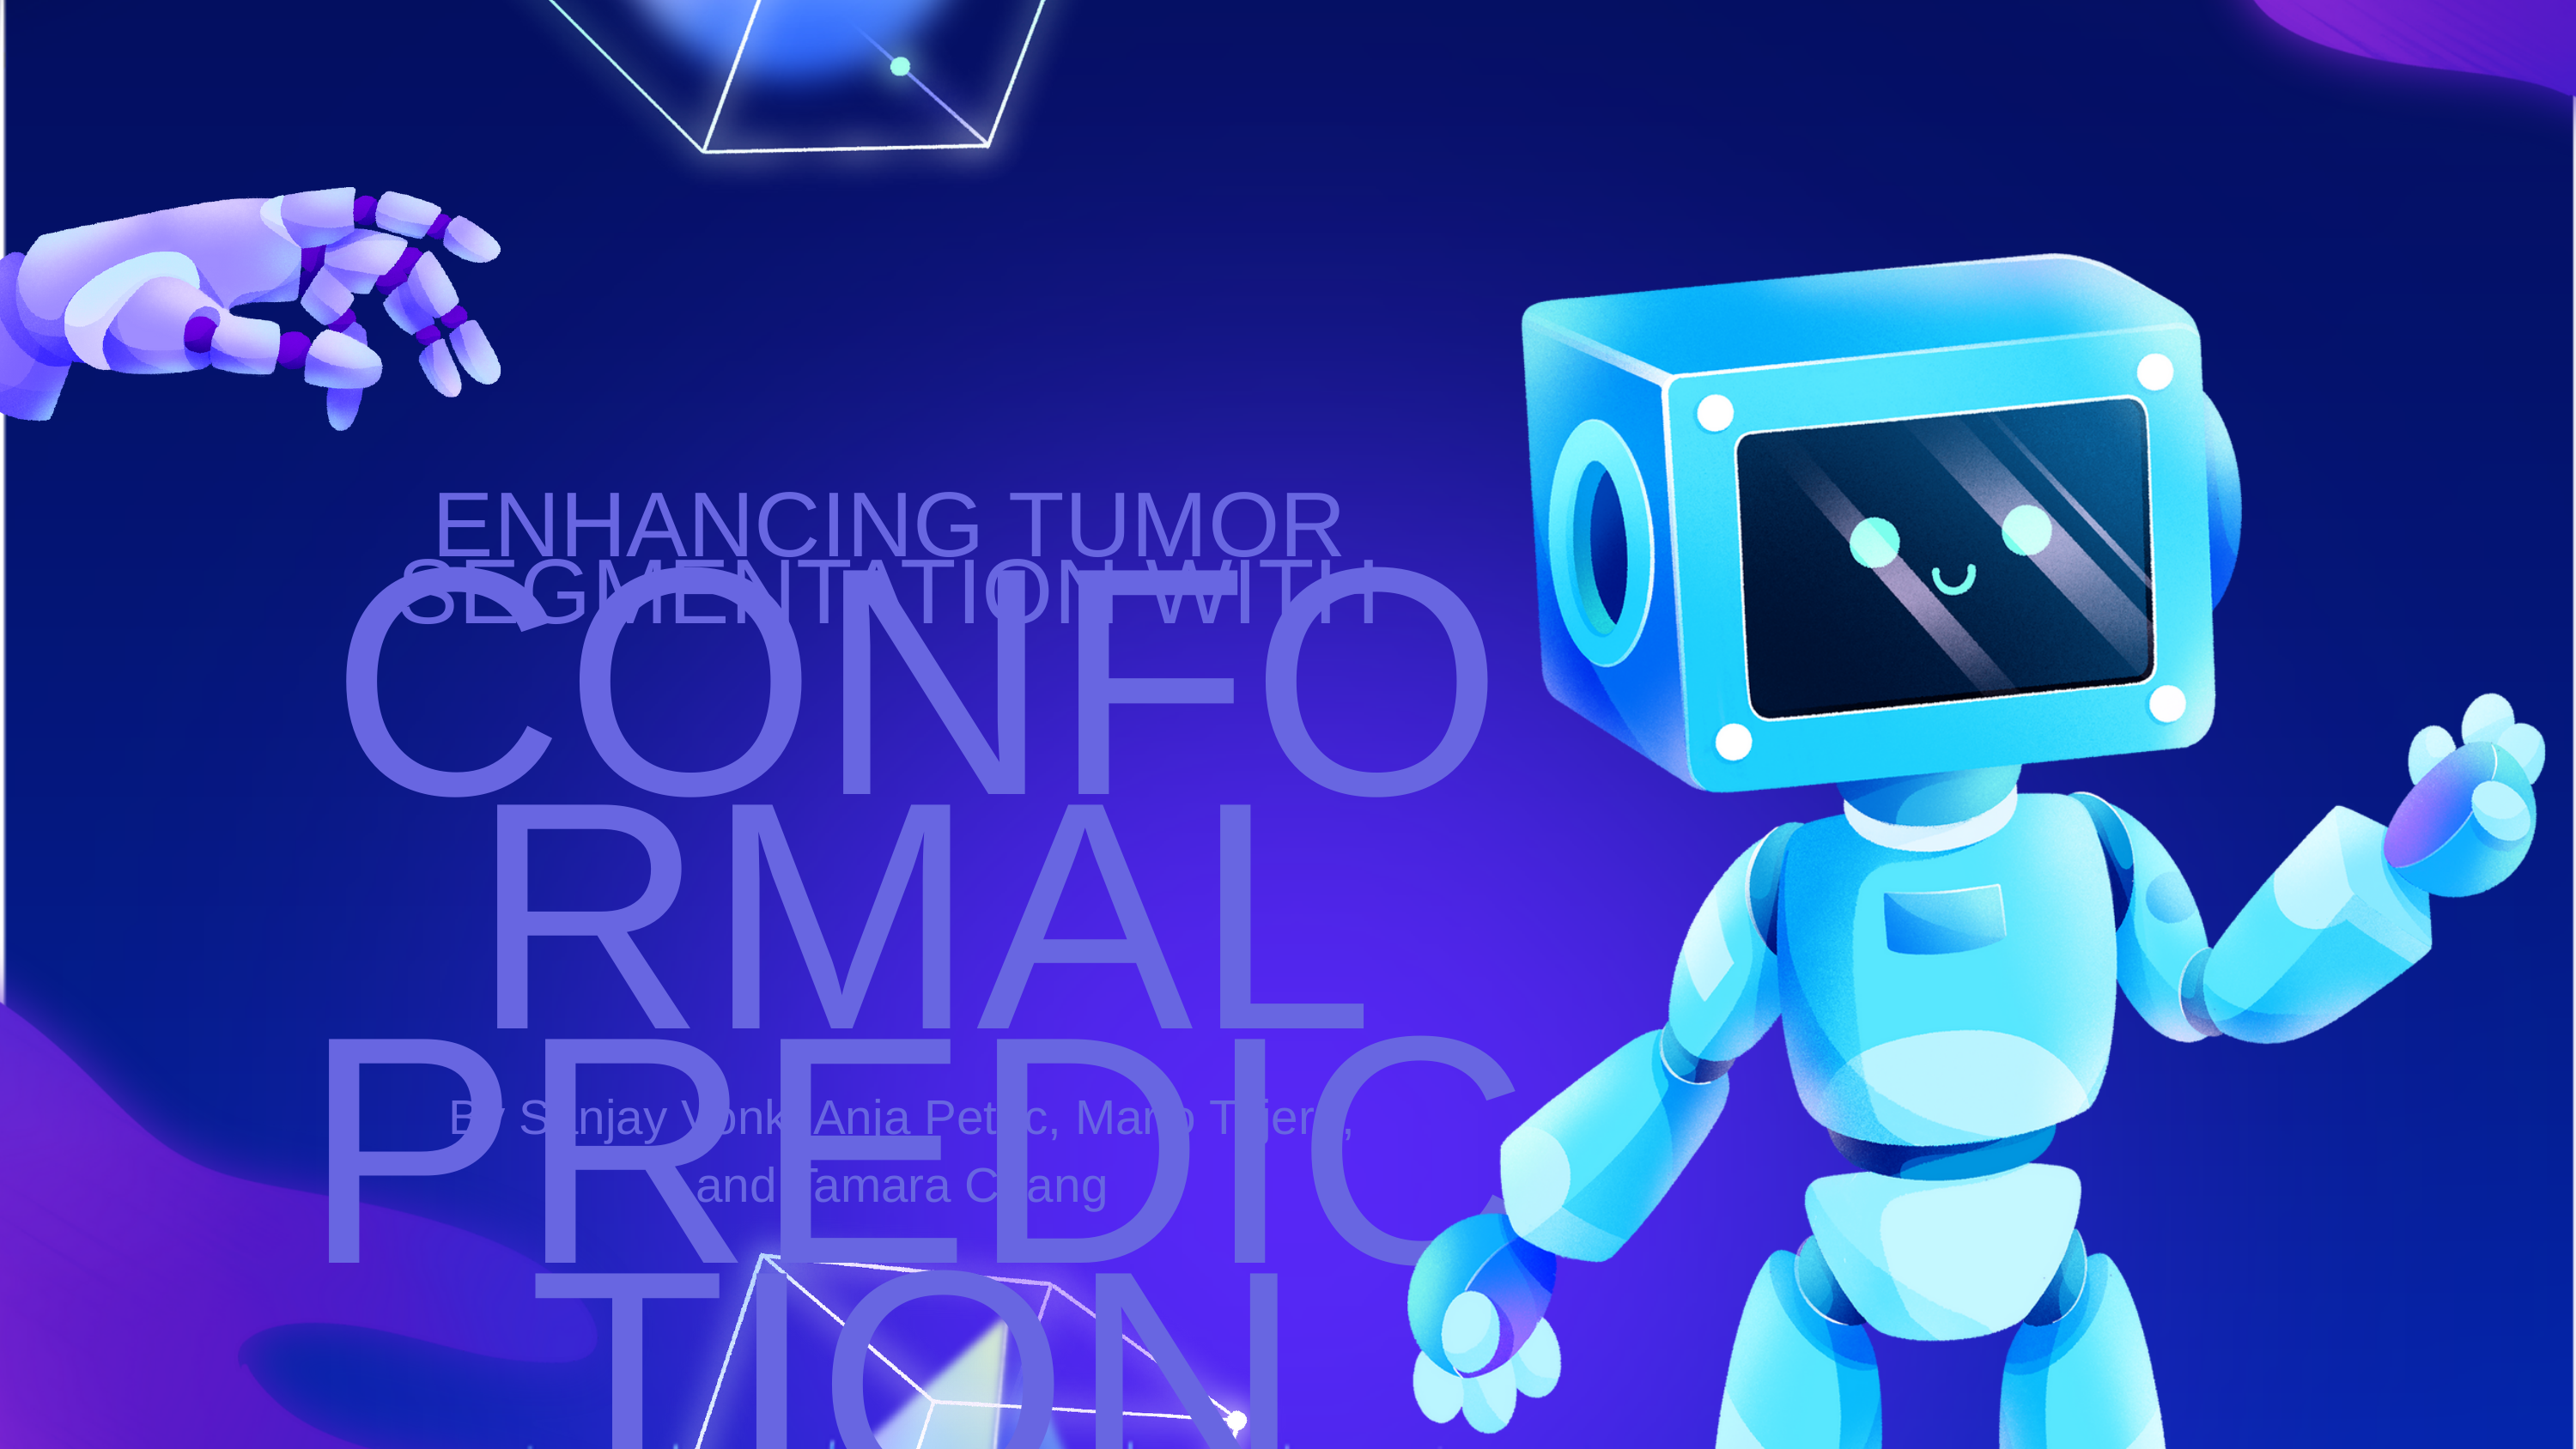

ENHANCING TUMOR SEGMENTATION WITH
CONFORMAL PREDICTION

By Sanjay Vonk, Anja Petric, Mario Tejera, and Tamara Chang